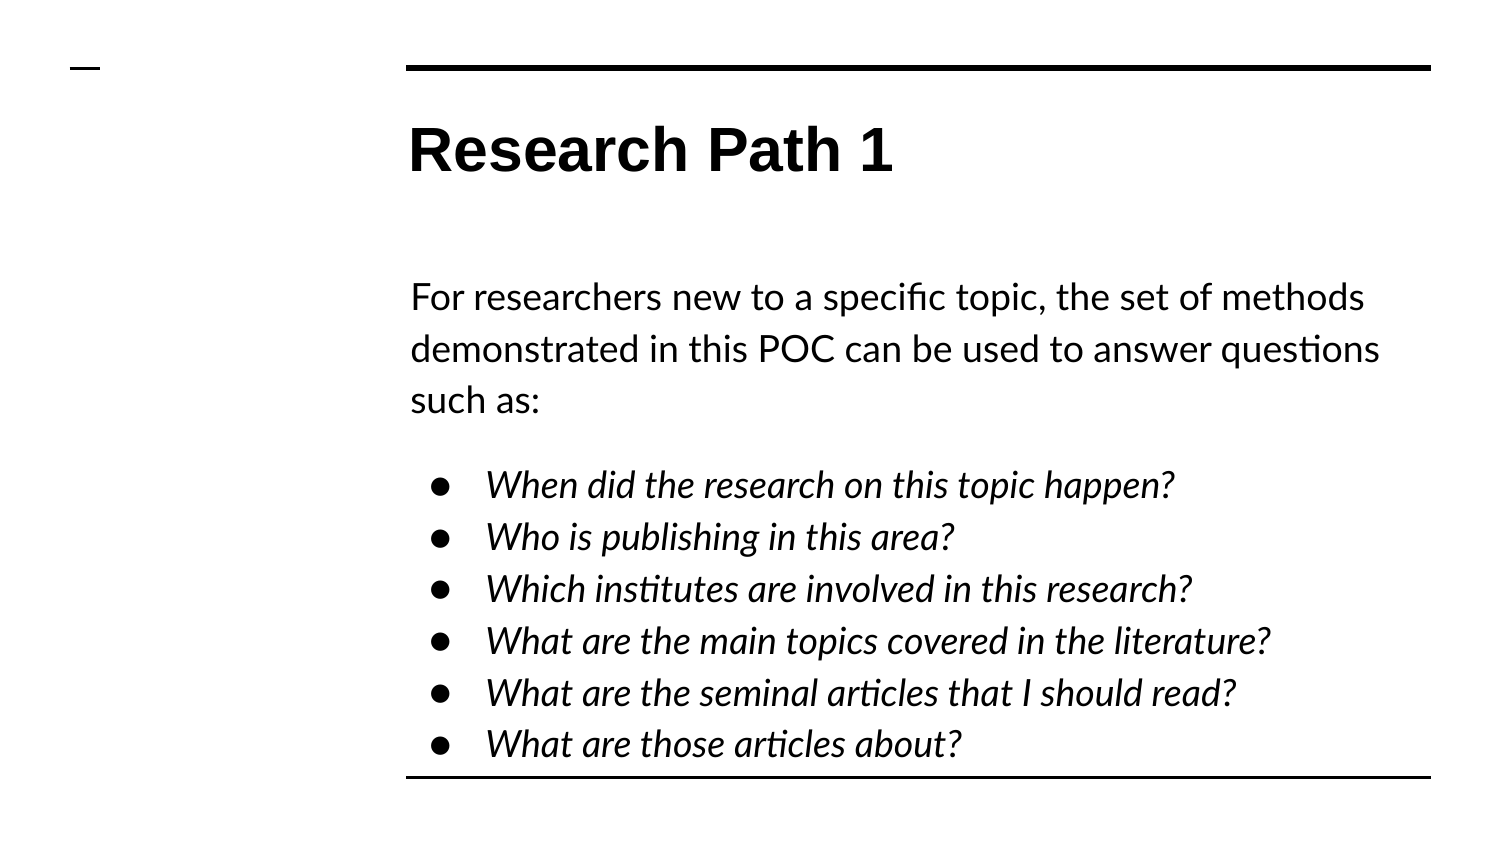

# Research Path 1
For researchers new to a specific topic, the set of methods demonstrated in this POC can be used to answer questions such as:
When did the research on this topic happen?
Who is publishing in this area?
Which institutes are involved in this research?
What are the main topics covered in the literature?
What are the seminal articles that I should read?
What are those articles about?